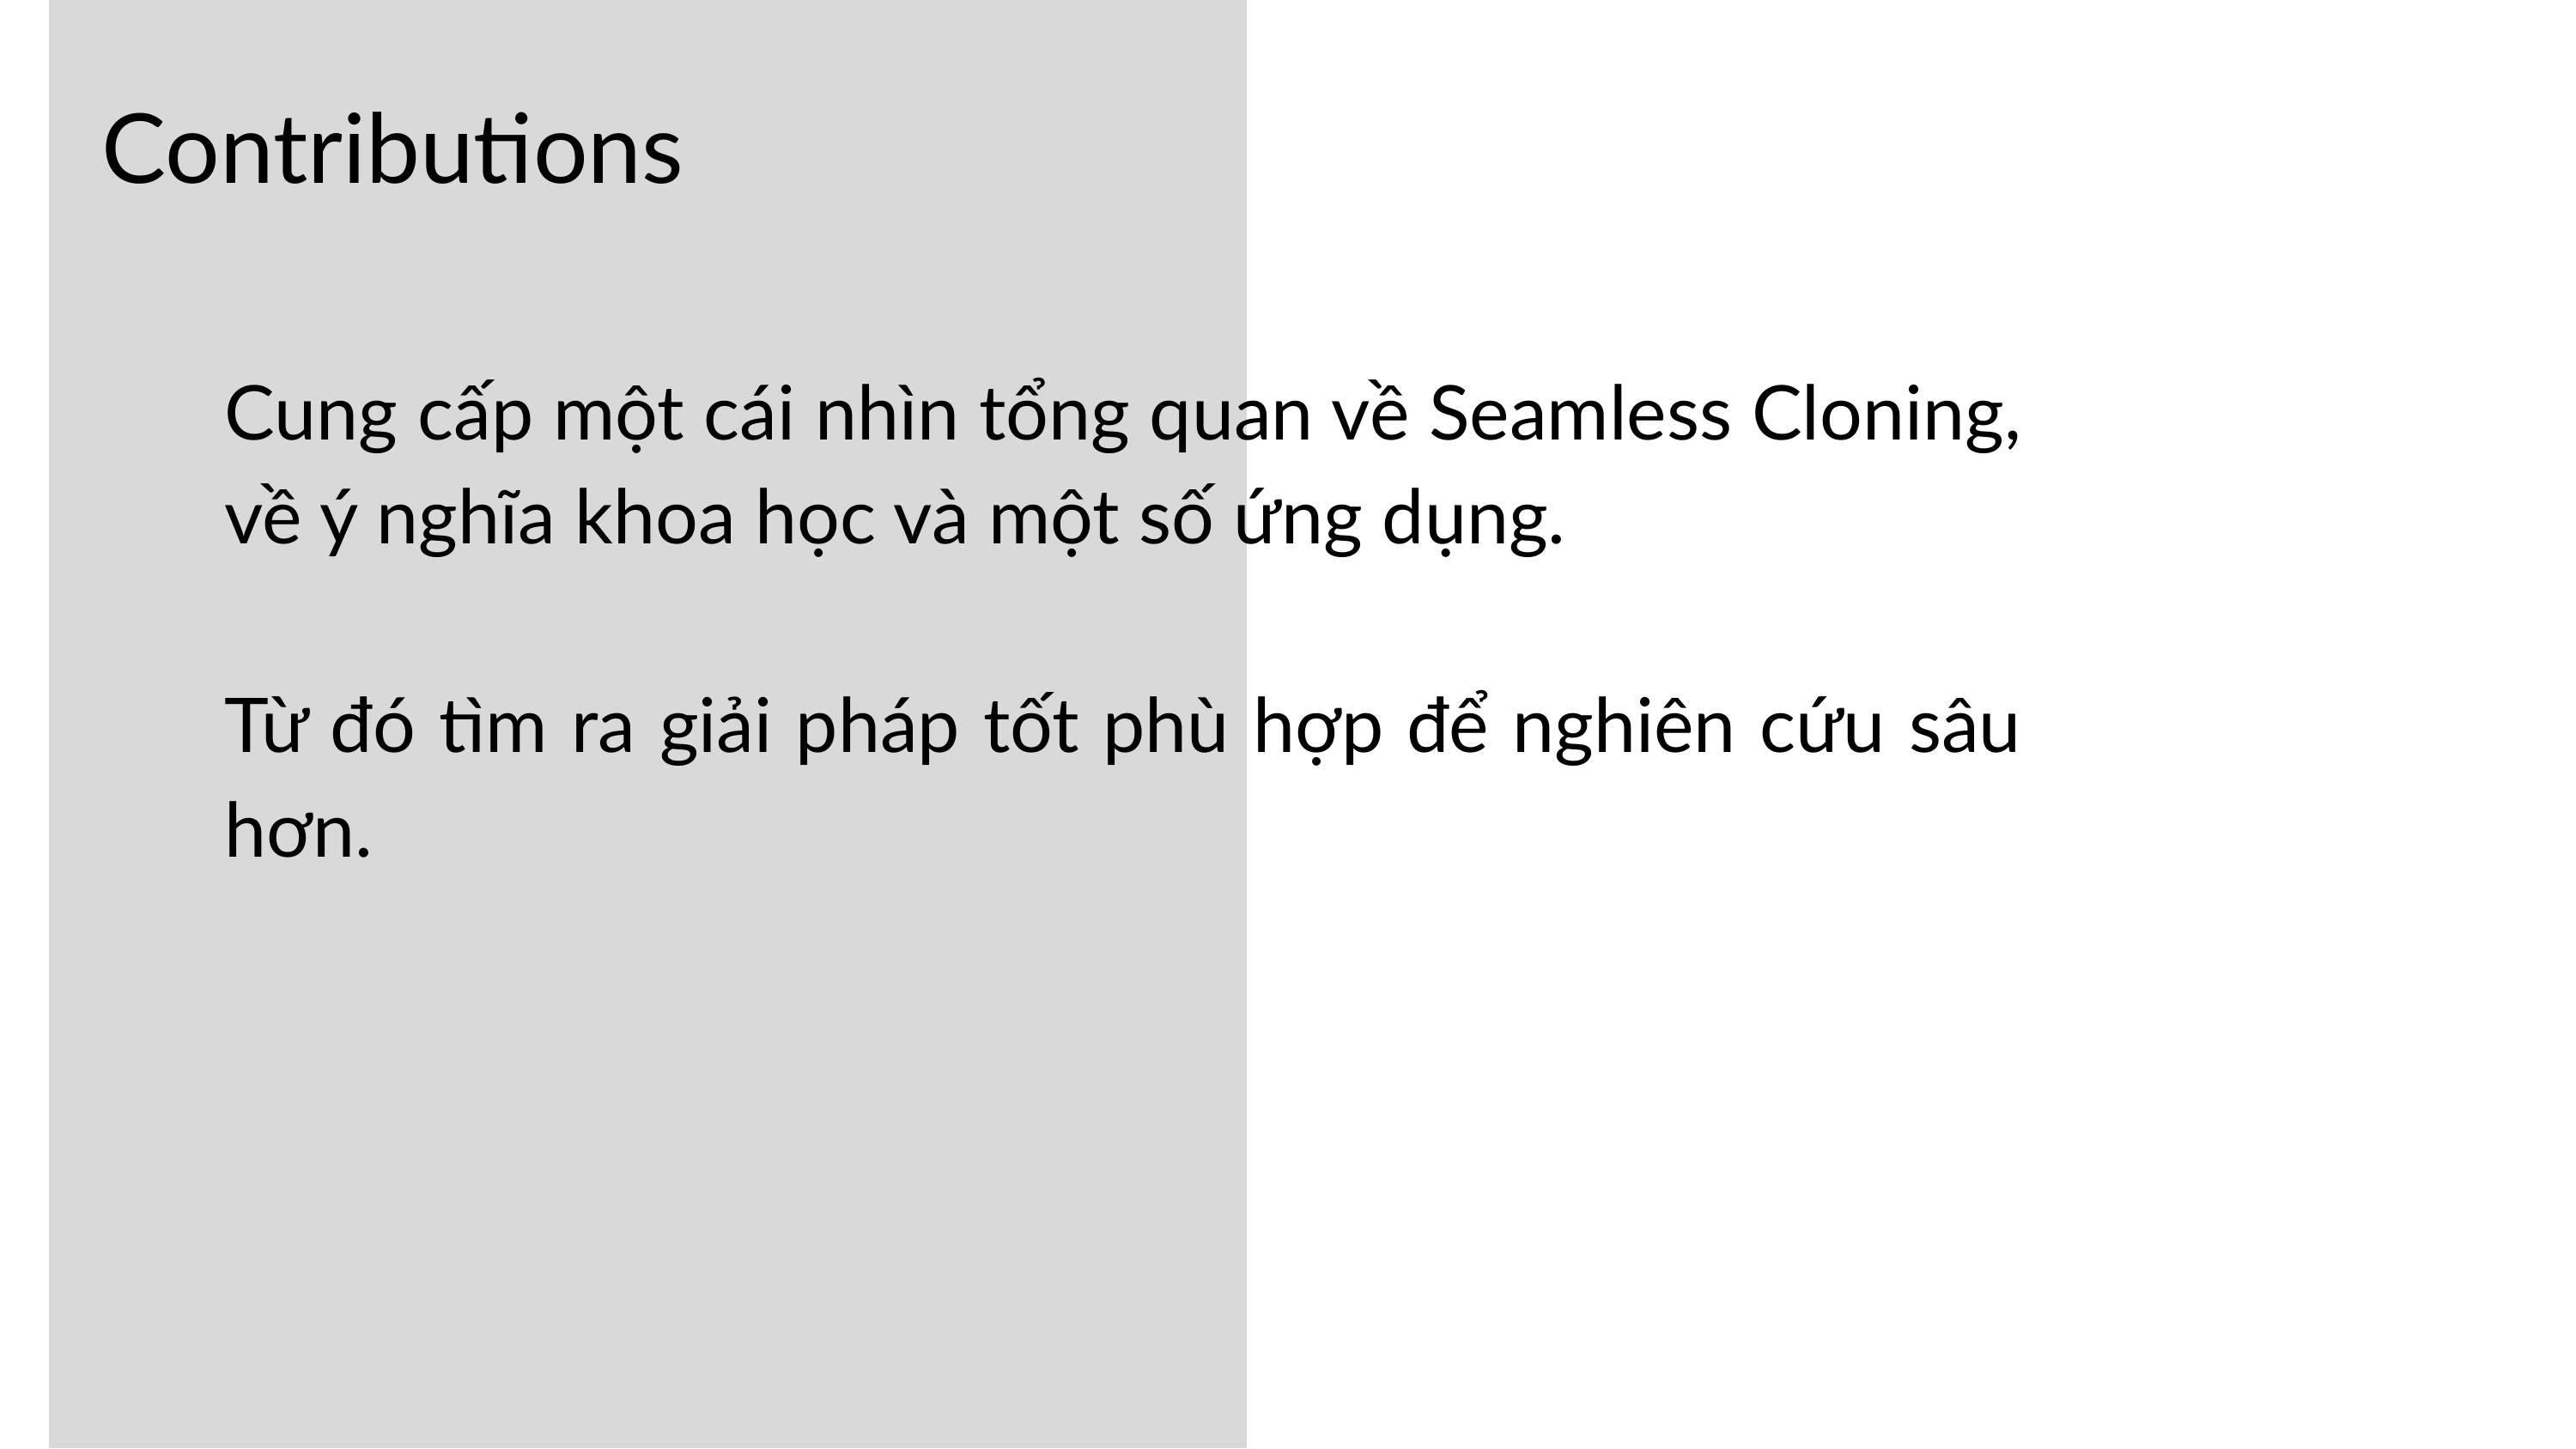

Contributions
Cung cấp một cái nhìn tổng quan về Seamless Cloning, về ý nghĩa khoa học và một số ứng dụng.

Từ đó tìm ra giải pháp tốt phù hợp để nghiên cứu sâu hơn.